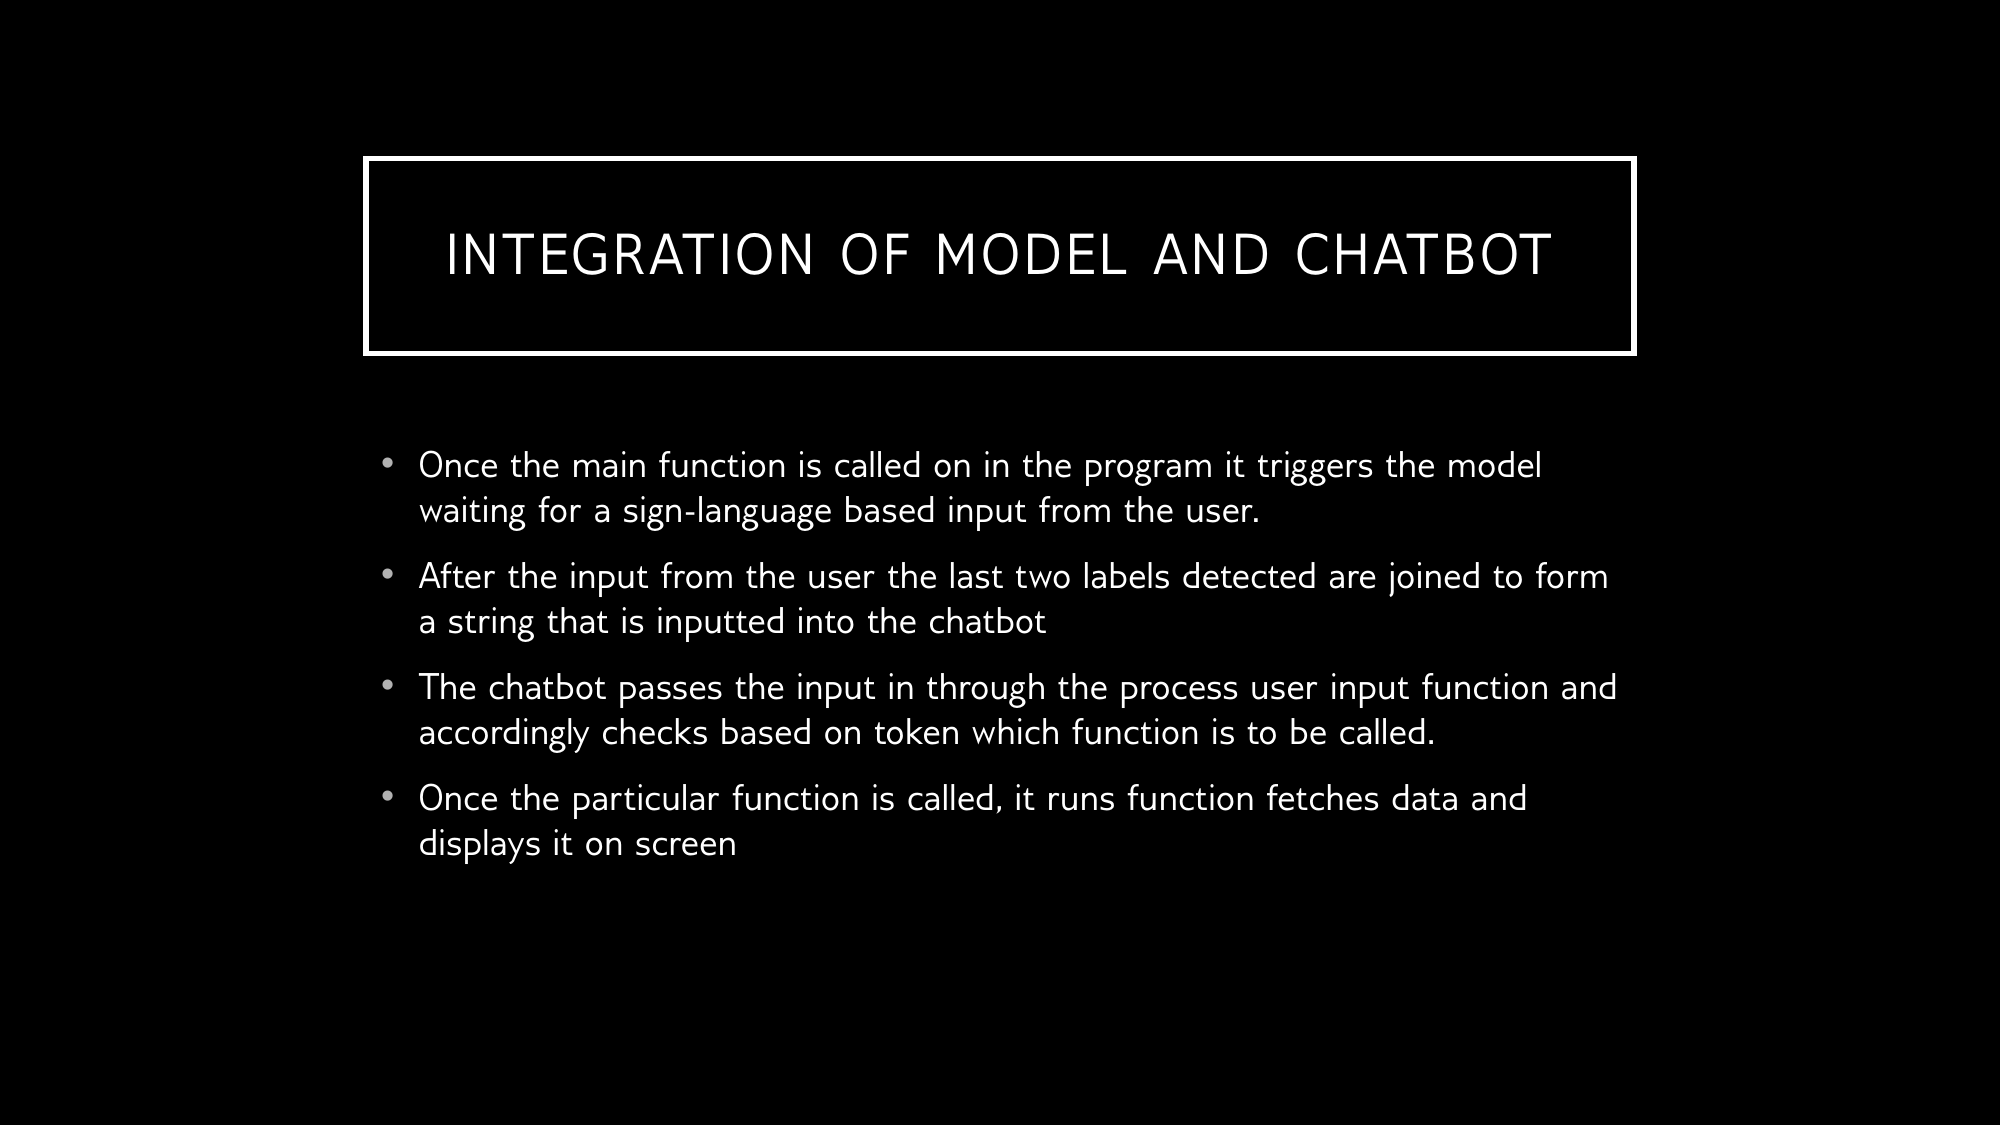

# Integration of model and chatbot
Once the main function is called on in the program it triggers the model waiting for a sign-language based input from the user.
After the input from the user the last two labels detected are joined to form a string that is inputted into the chatbot
The chatbot passes the input in through the process user input function and accordingly checks based on token which function is to be called.
Once the particular function is called, it runs function fetches data and displays it on screen